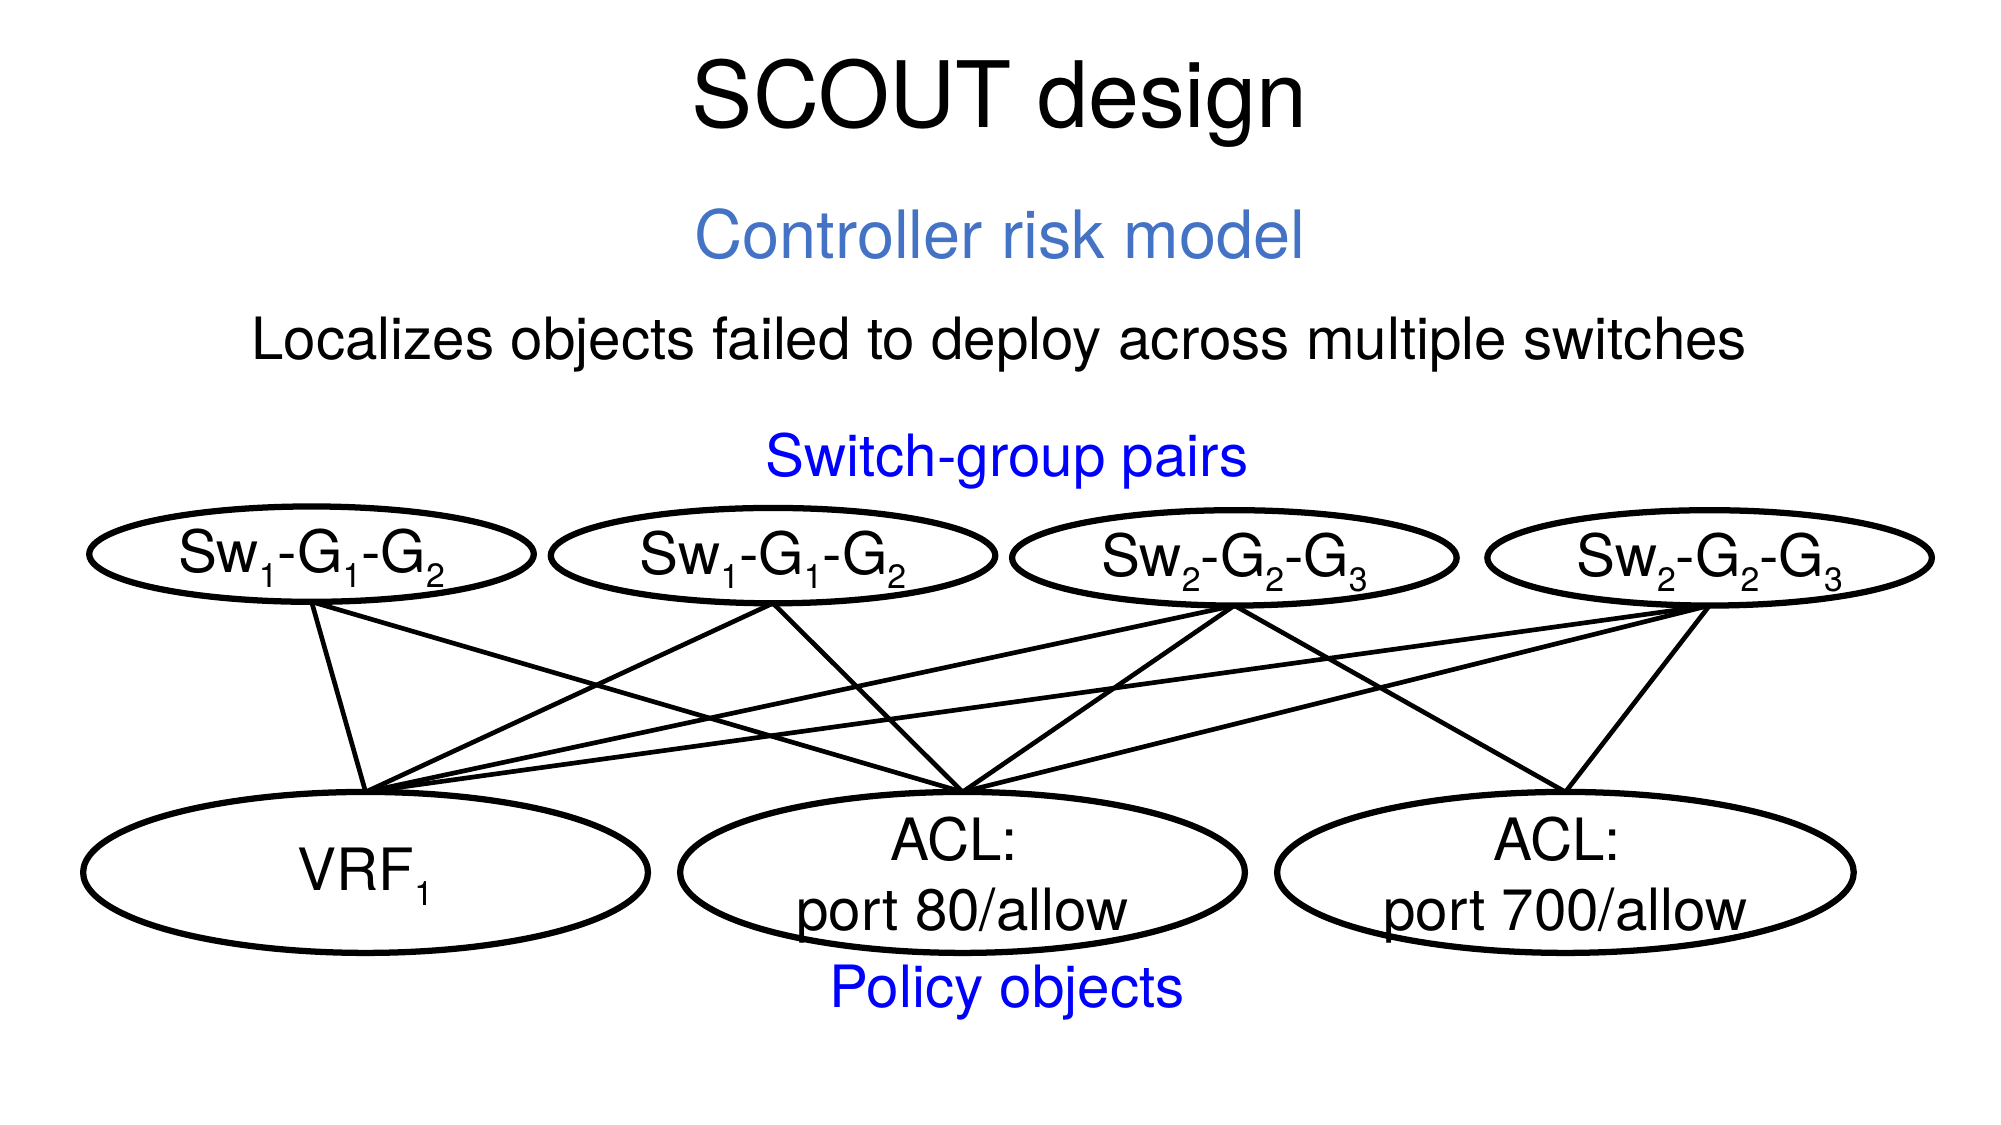

# SCOUT design
Controller risk model
Localizes objects failed to deploy across multiple switches
Switch-group pairs
Sw1-G1-G2
Sw1-G1-G2
Sw2-G2-G3
Sw2-G2-G3
VRF1
ACL:
port 80/allow
ACL:
port 700/allow
Policy objects